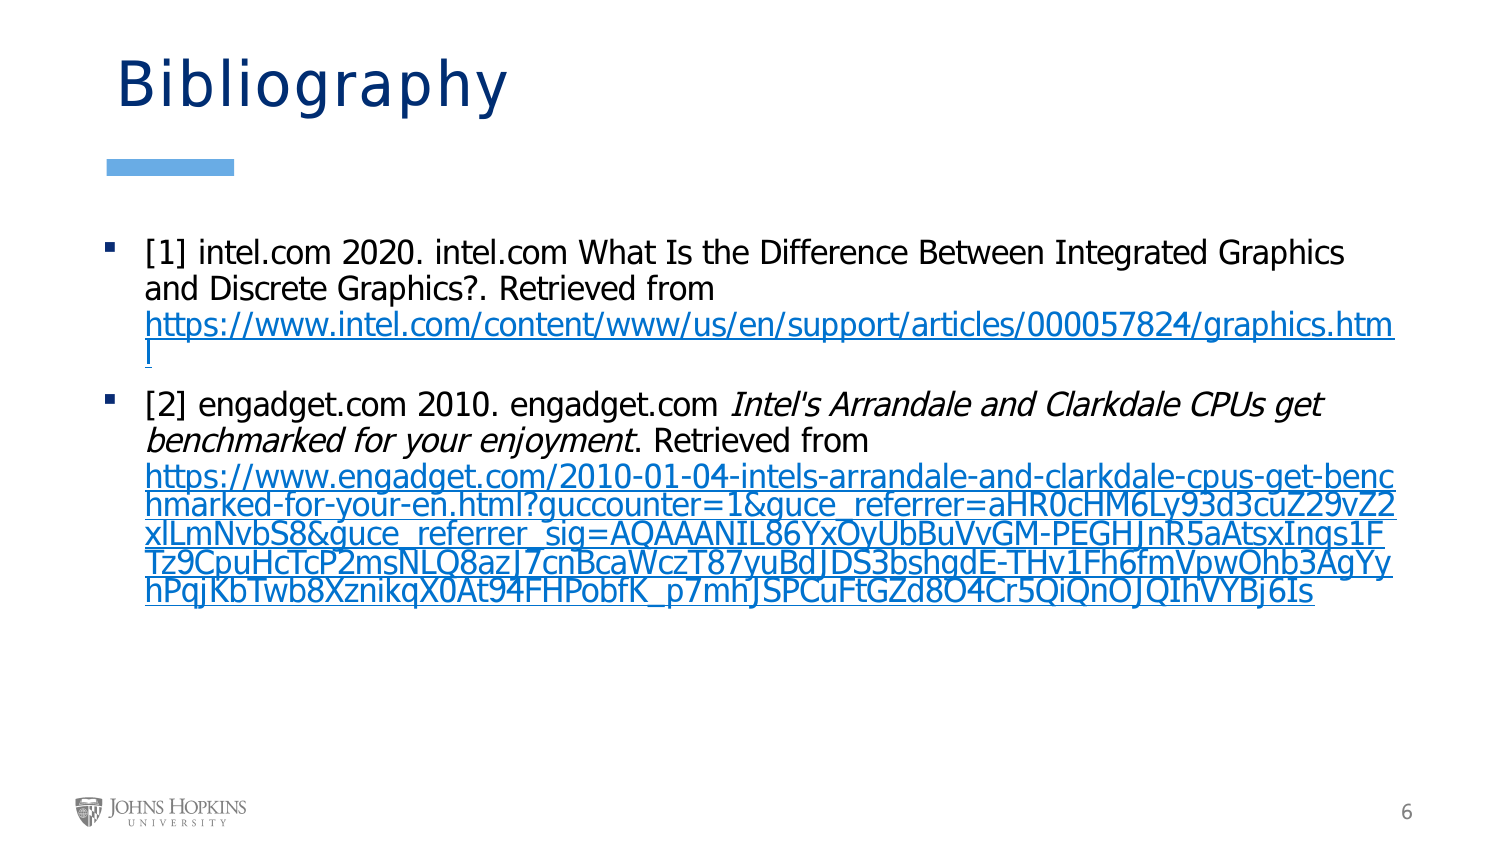

Bibliography
[1] intel.com 2020. intel.com What Is the Difference Between Integrated Graphics and Discrete Graphics?. Retrieved from https://www.intel.com/content/www/us/en/support/articles/000057824/graphics.html
[2] engadget.com 2010. engadget.com Intel's Arrandale and Clarkdale CPUs get benchmarked for your enjoyment. Retrieved from https://www.engadget.com/2010-01-04-intels-arrandale-and-clarkdale-cpus-get-benchmarked-for-your-en.html?guccounter=1&guce_referrer=aHR0cHM6Ly93d3cuZ29vZ2xlLmNvbS8&guce_referrer_sig=AQAAANIL86YxOyUbBuVvGM-PEGHJnR5aAtsxInqs1FTz9CpuHcTcP2msNLQ8azJ7cnBcaWczT87yuBdJDS3bshgdE-THv1Fh6fmVpwOhb3AgYyhPqjKbTwb8XznikqX0At94FHPobfK_p7mhJSPCuFtGZd8O4Cr5QiQnOJQIhVYBj6Is